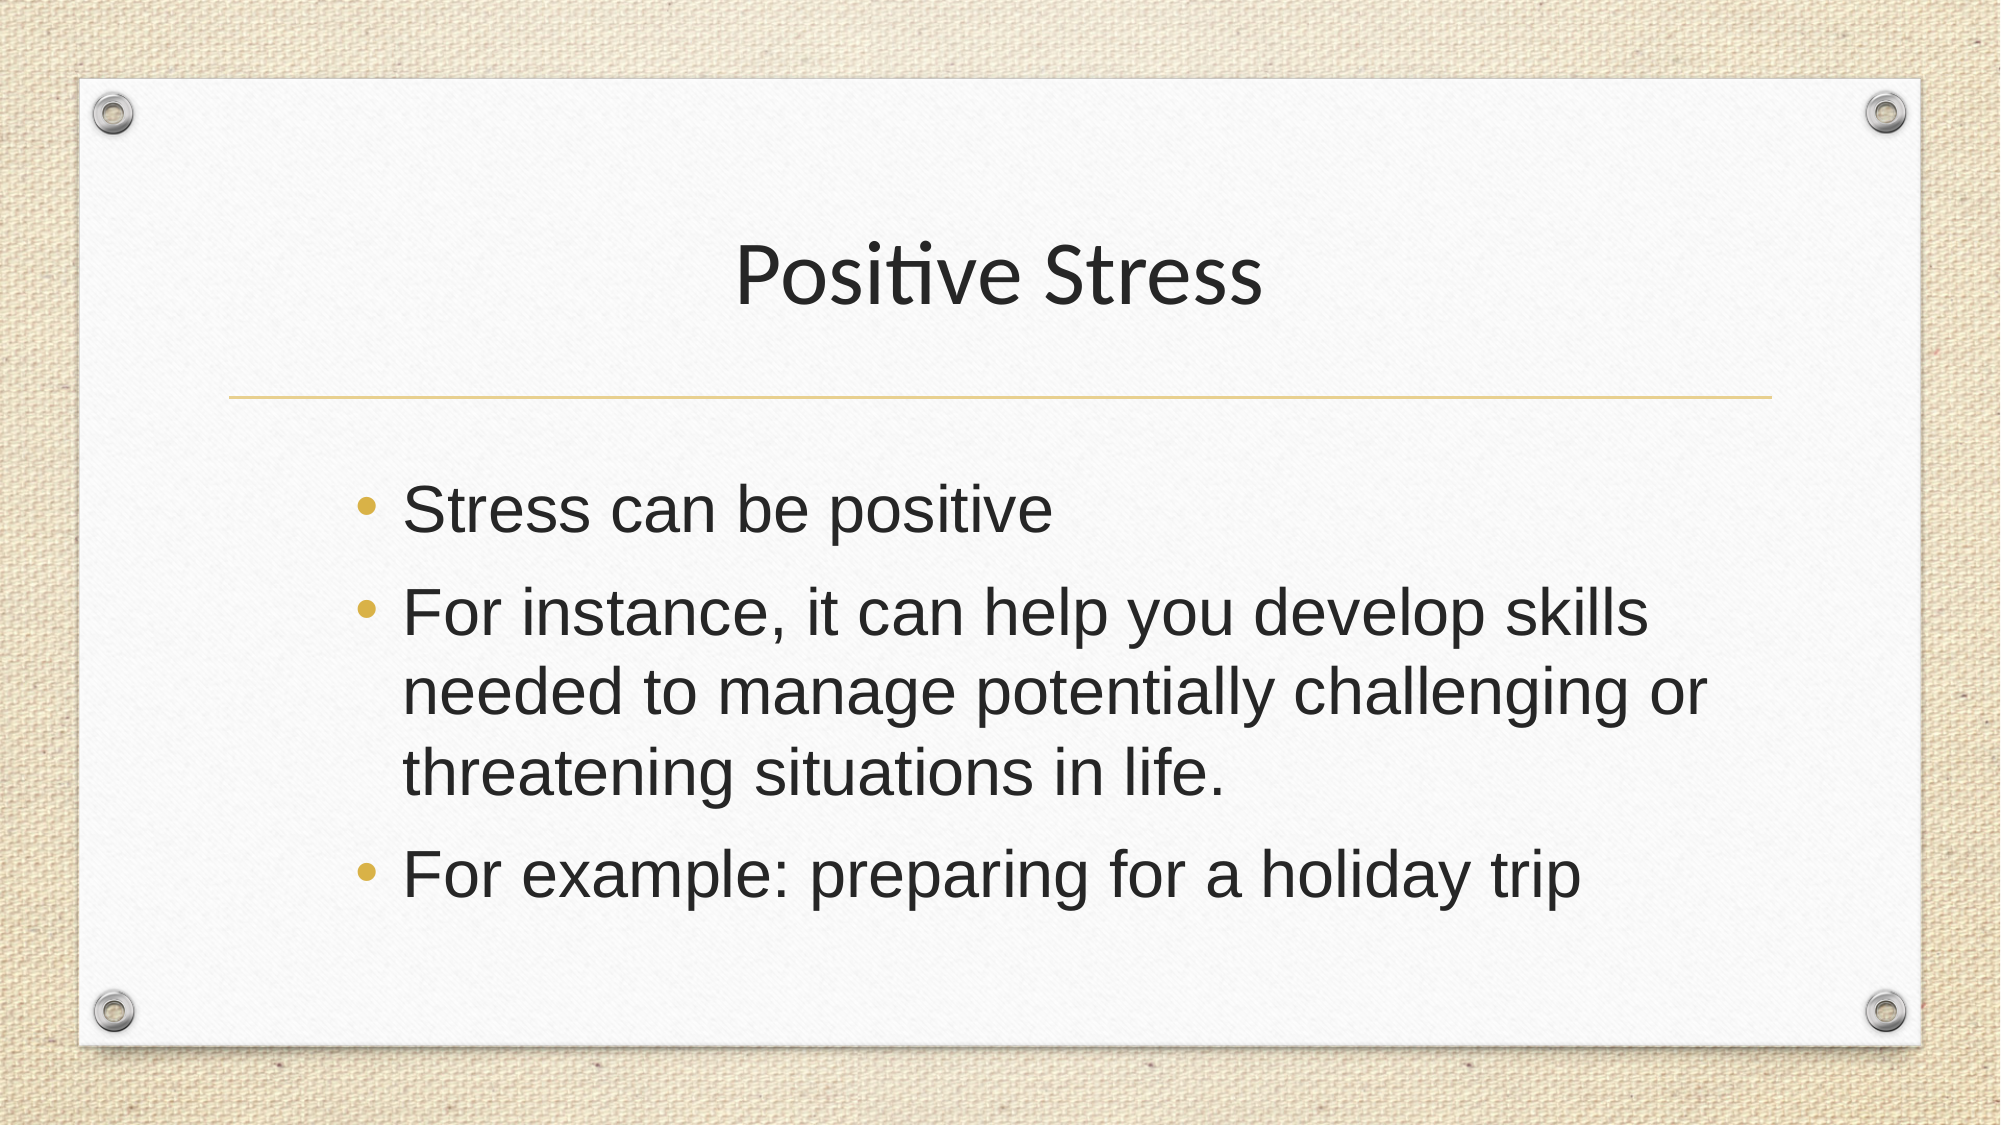

# Positive Stress
Stress can be positive
For instance, it can help you develop skills needed to manage potentially challenging or threatening situations in life.
For example: preparing for a holiday trip